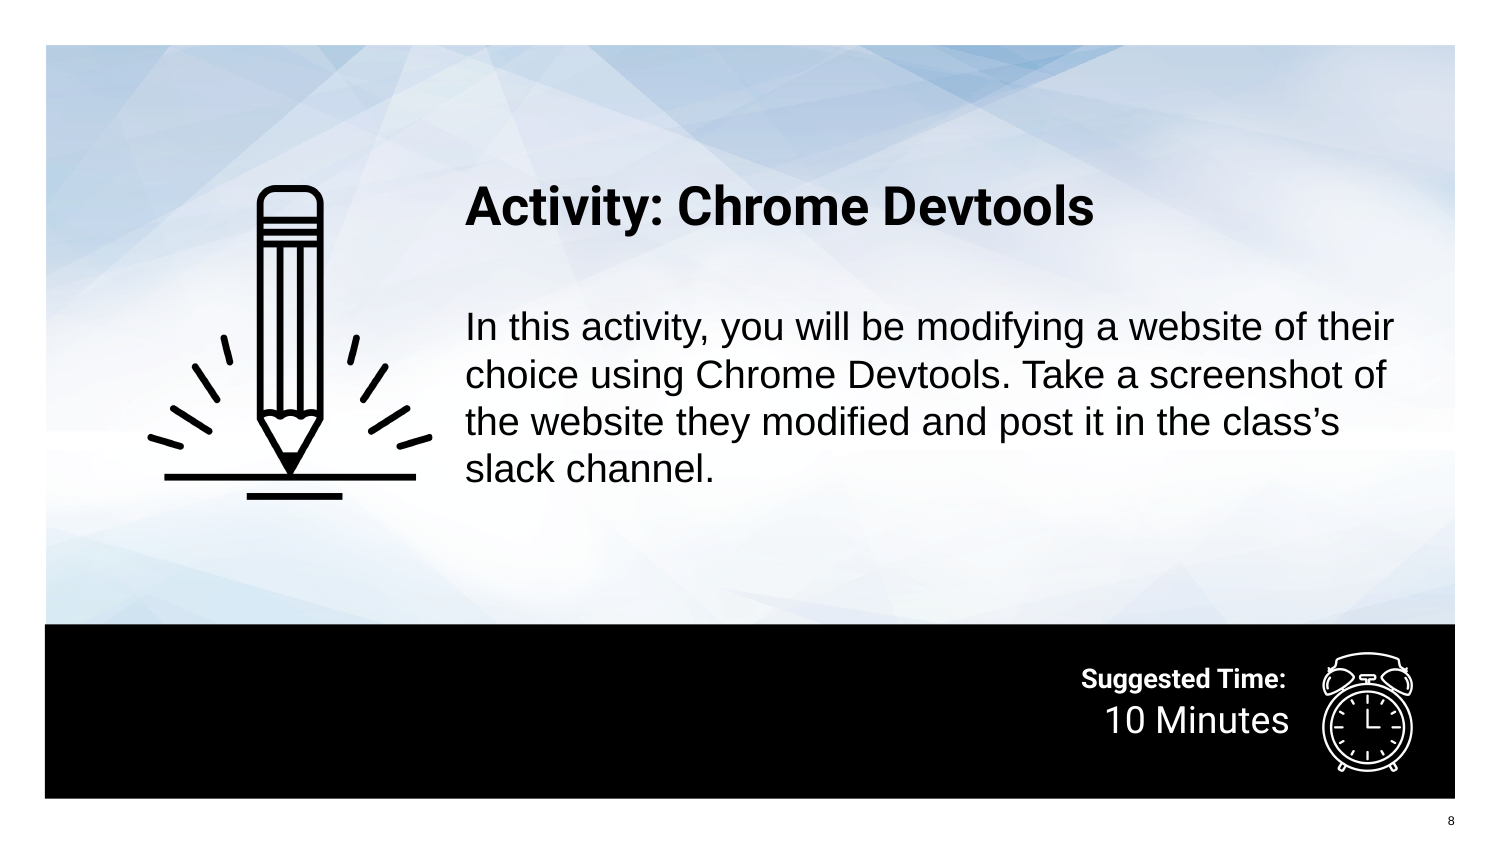

Activity: Chrome Devtools

In this activity, you will be modifying a website of their choice using Chrome Devtools. Take a screenshot of the website they modified and post it in the class’s slack channel.
# 10 Minutes

8